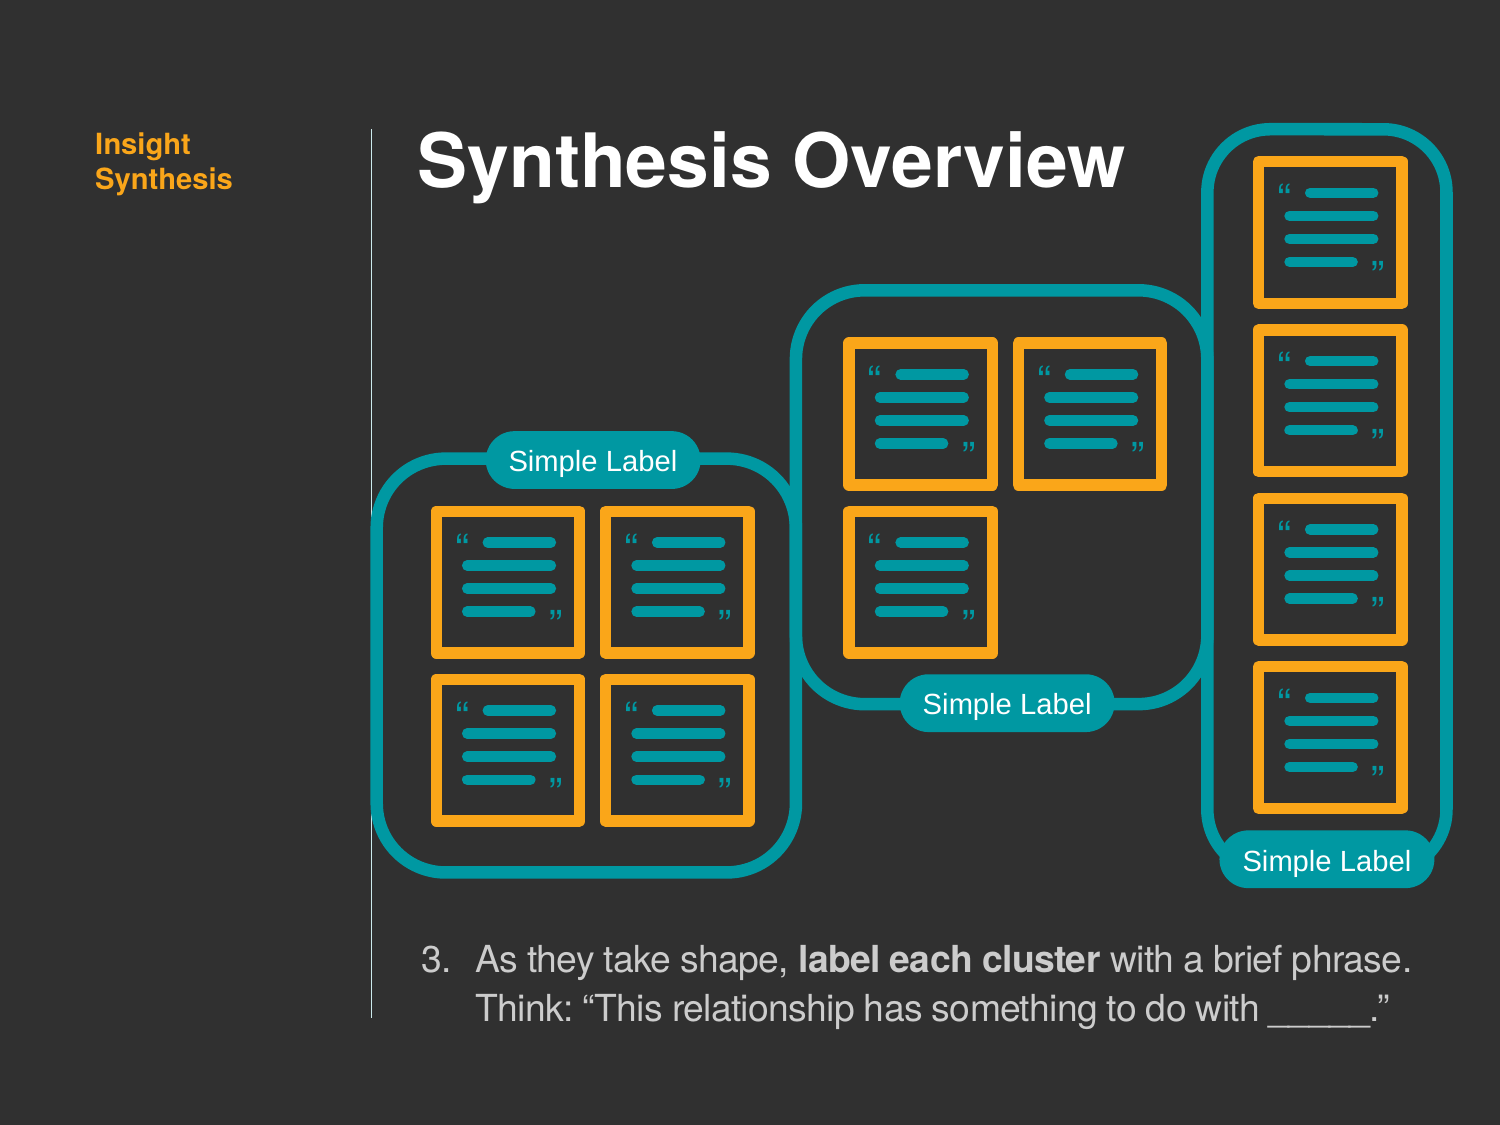

Synthesis Overview
Insight Synthesis

“
“

“
“

“
“

“
“
Simple Label

“
“

“
“

“
“

“
“

“
“
Simple Label

“
“

“
“
Simple Label

As they take shape, label each cluster with a brief phrase.
Think: “This relationship has something to do with _____.”